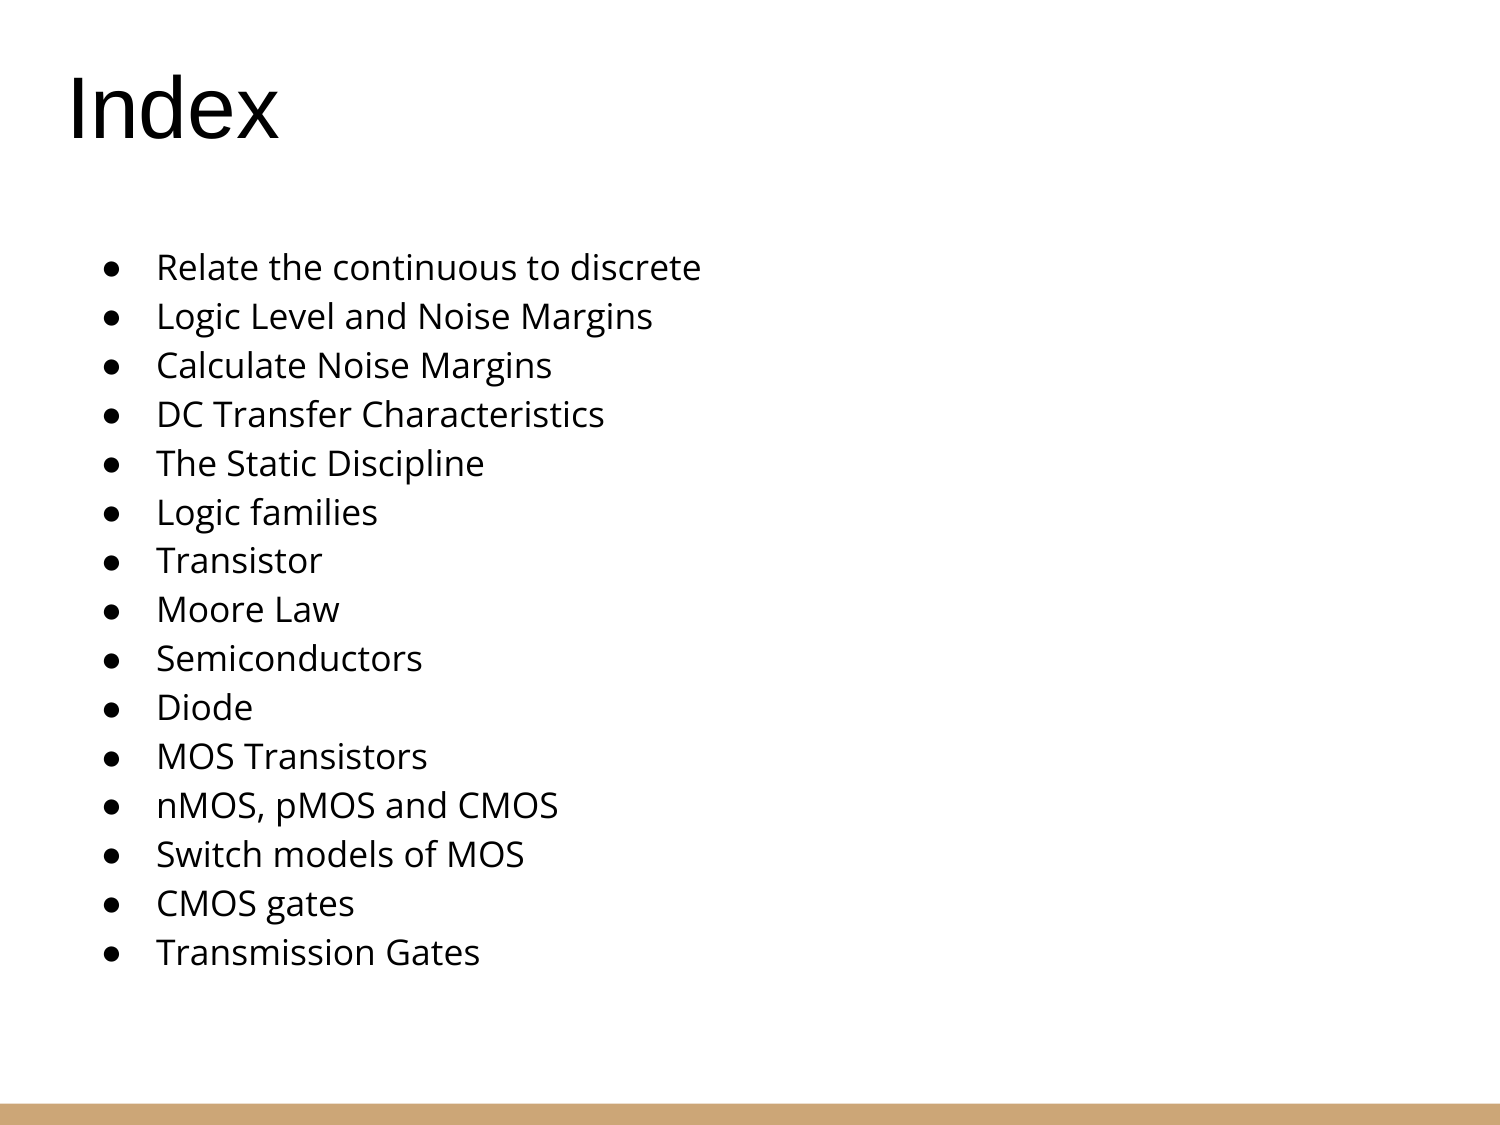

Index
Relate the continuous to discrete
Logic Level and Noise Margins
Calculate Noise Margins
DC Transfer Characteristics
The Static Discipline
Logic families
Transistor
Moore Law
Semiconductors
Diode
MOS Transistors
nMOS, pMOS and CMOS
Switch models of MOS
CMOS gates
Transmission Gates